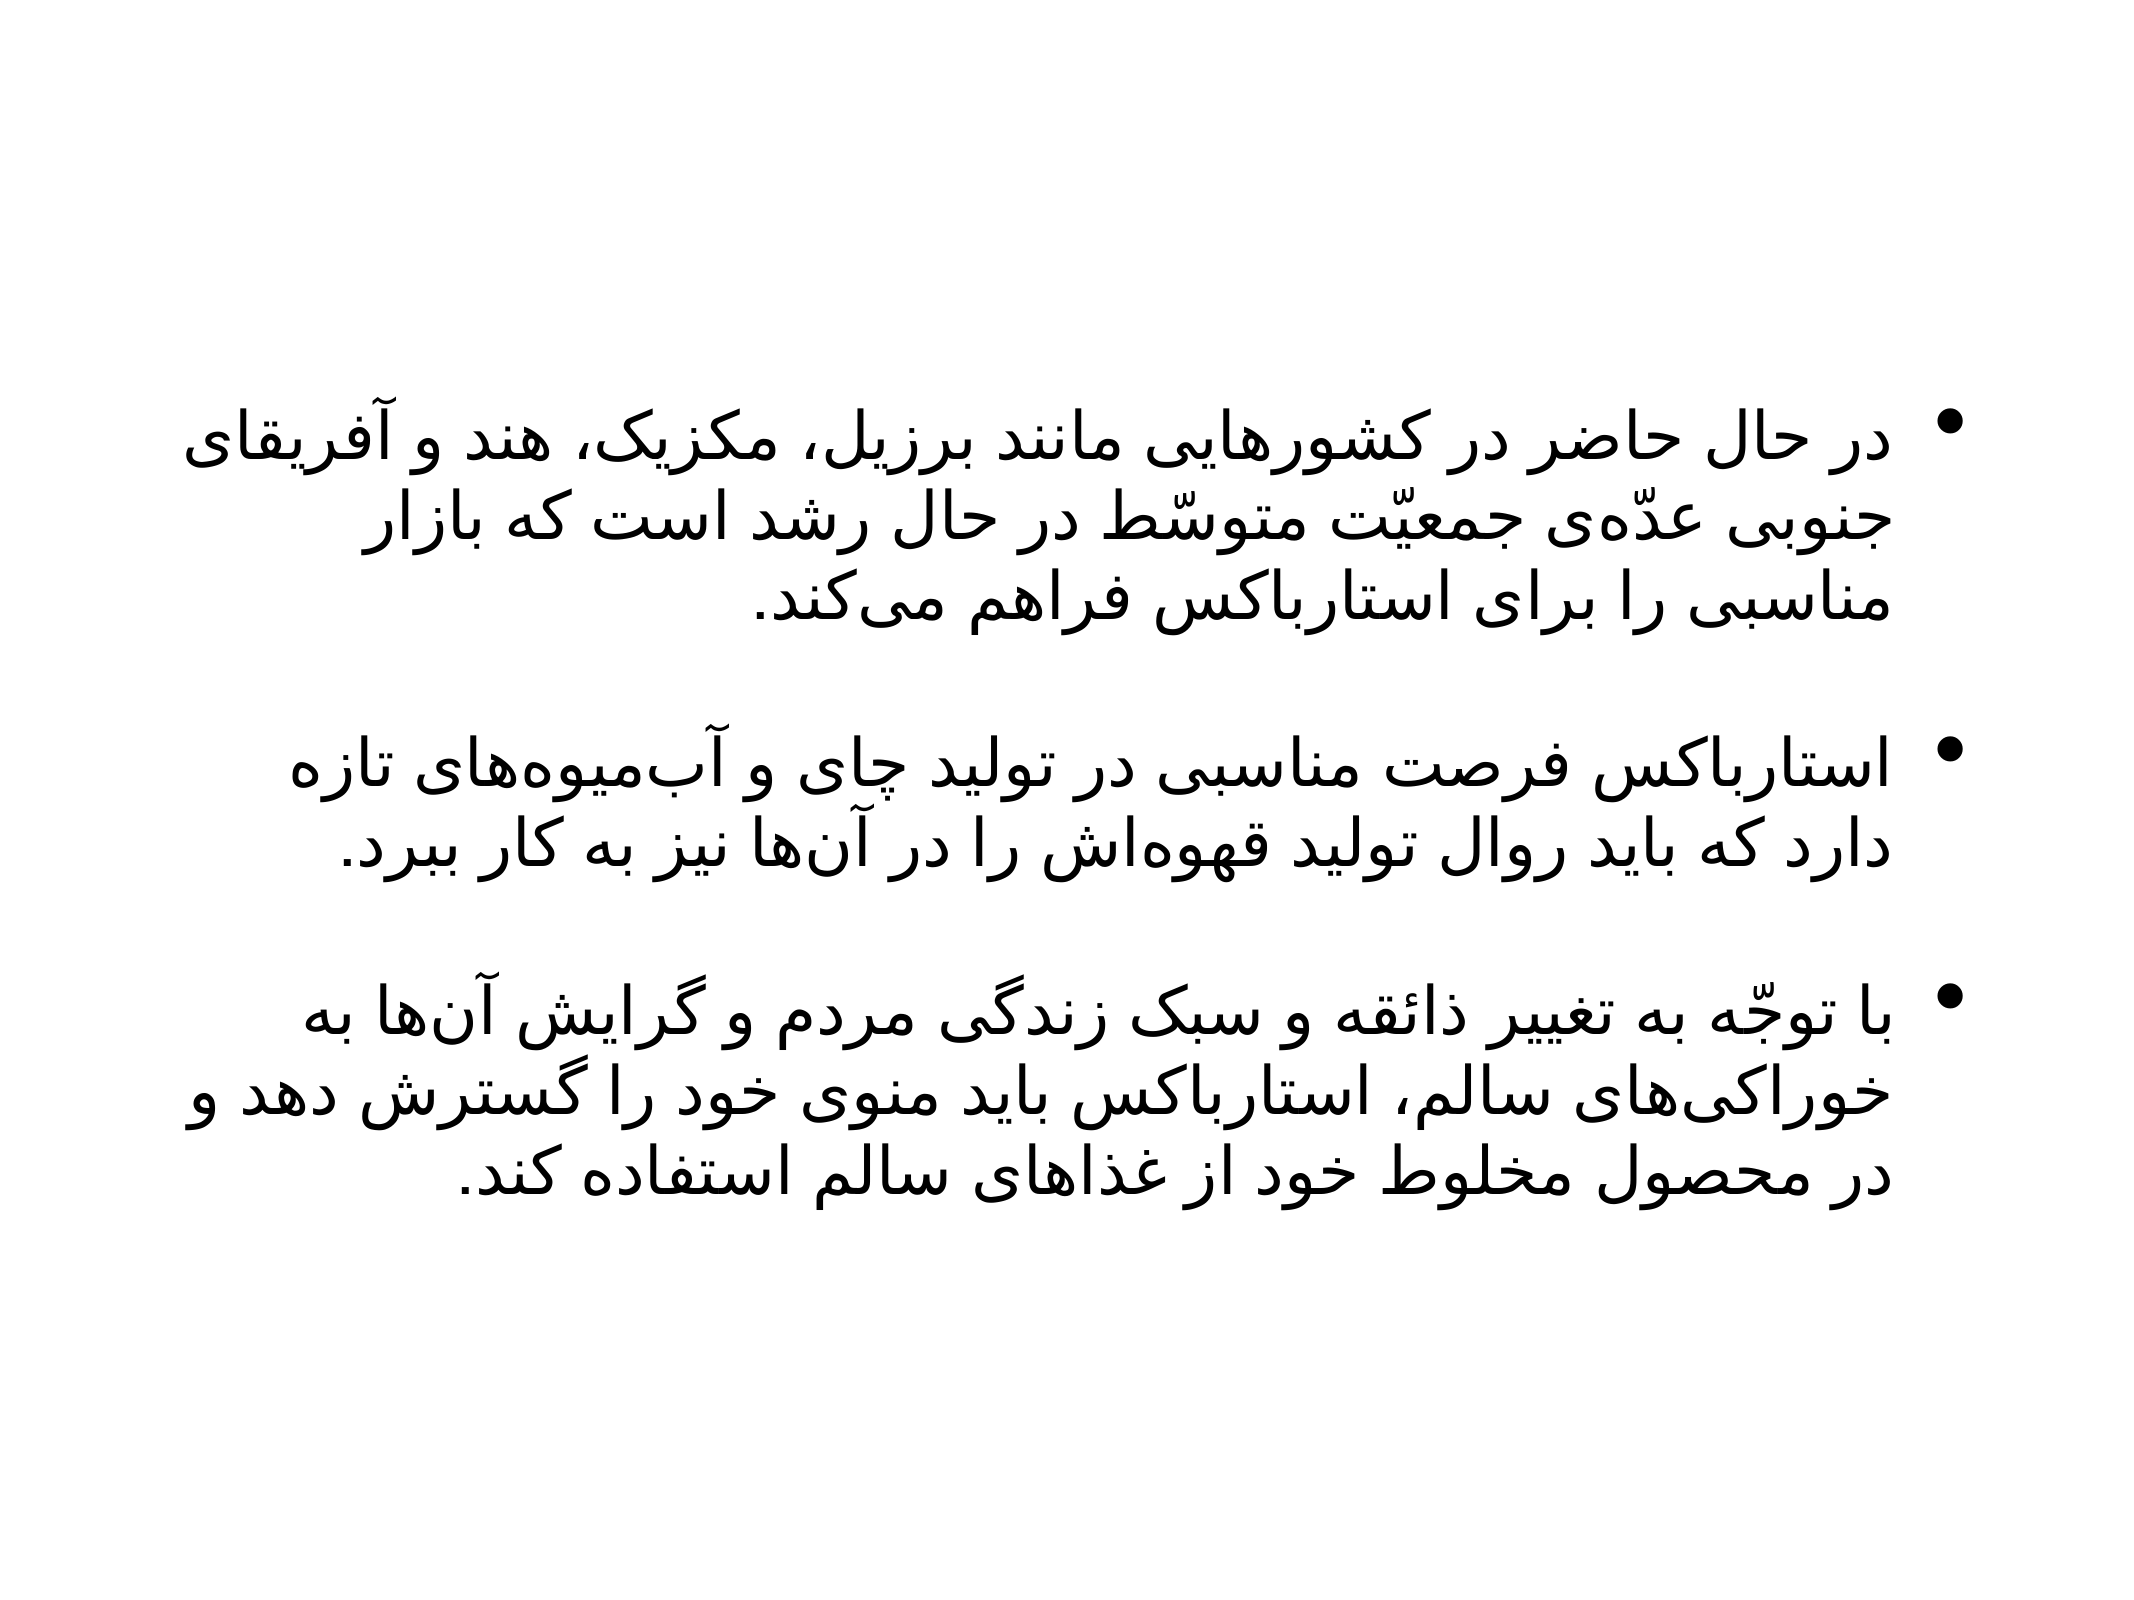

در حال حاضر در کشورهایی مانند برزیل، مکزیک، هند و آفریقای جنوبی عدّه‌ی جمعیّت متوسّط در حال رشد است که بازار مناسبی را برای استارباکس فراهم می‌کند.
استارباکس فرصت مناسبی در تولید چای و آب‌میوه‌های تازه دارد که باید روال تولید قهوه‌اش را در آن‌ها نیز به کار ببرد.
با توجّه به تغییر ذائقه و سبک زندگی مردم و گرایش آن‌ها به خوراکی‌های سالم، استارباکس باید منوی خود را گسترش دهد و در محصول مخلوط خود از غذا‌های سالم استفاده کند.